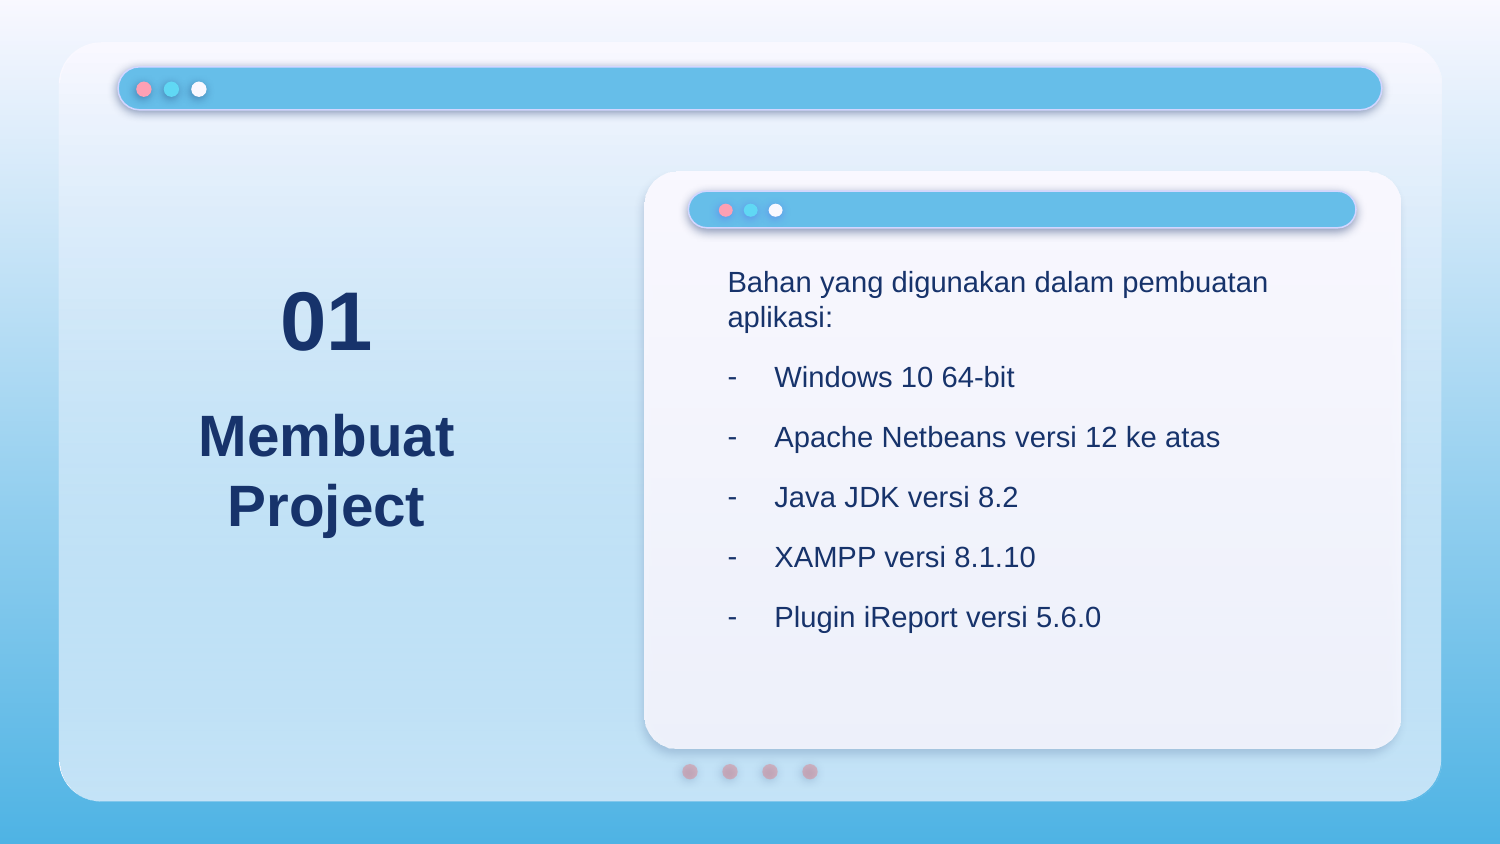

01
Bahan yang digunakan dalam pembuatan aplikasi:
Windows 10 64-bit
Apache Netbeans versi 12 ke atas
Java JDK versi 8.2
XAMPP versi 8.1.10
Plugin iReport versi 5.6.0
# Membuat Project